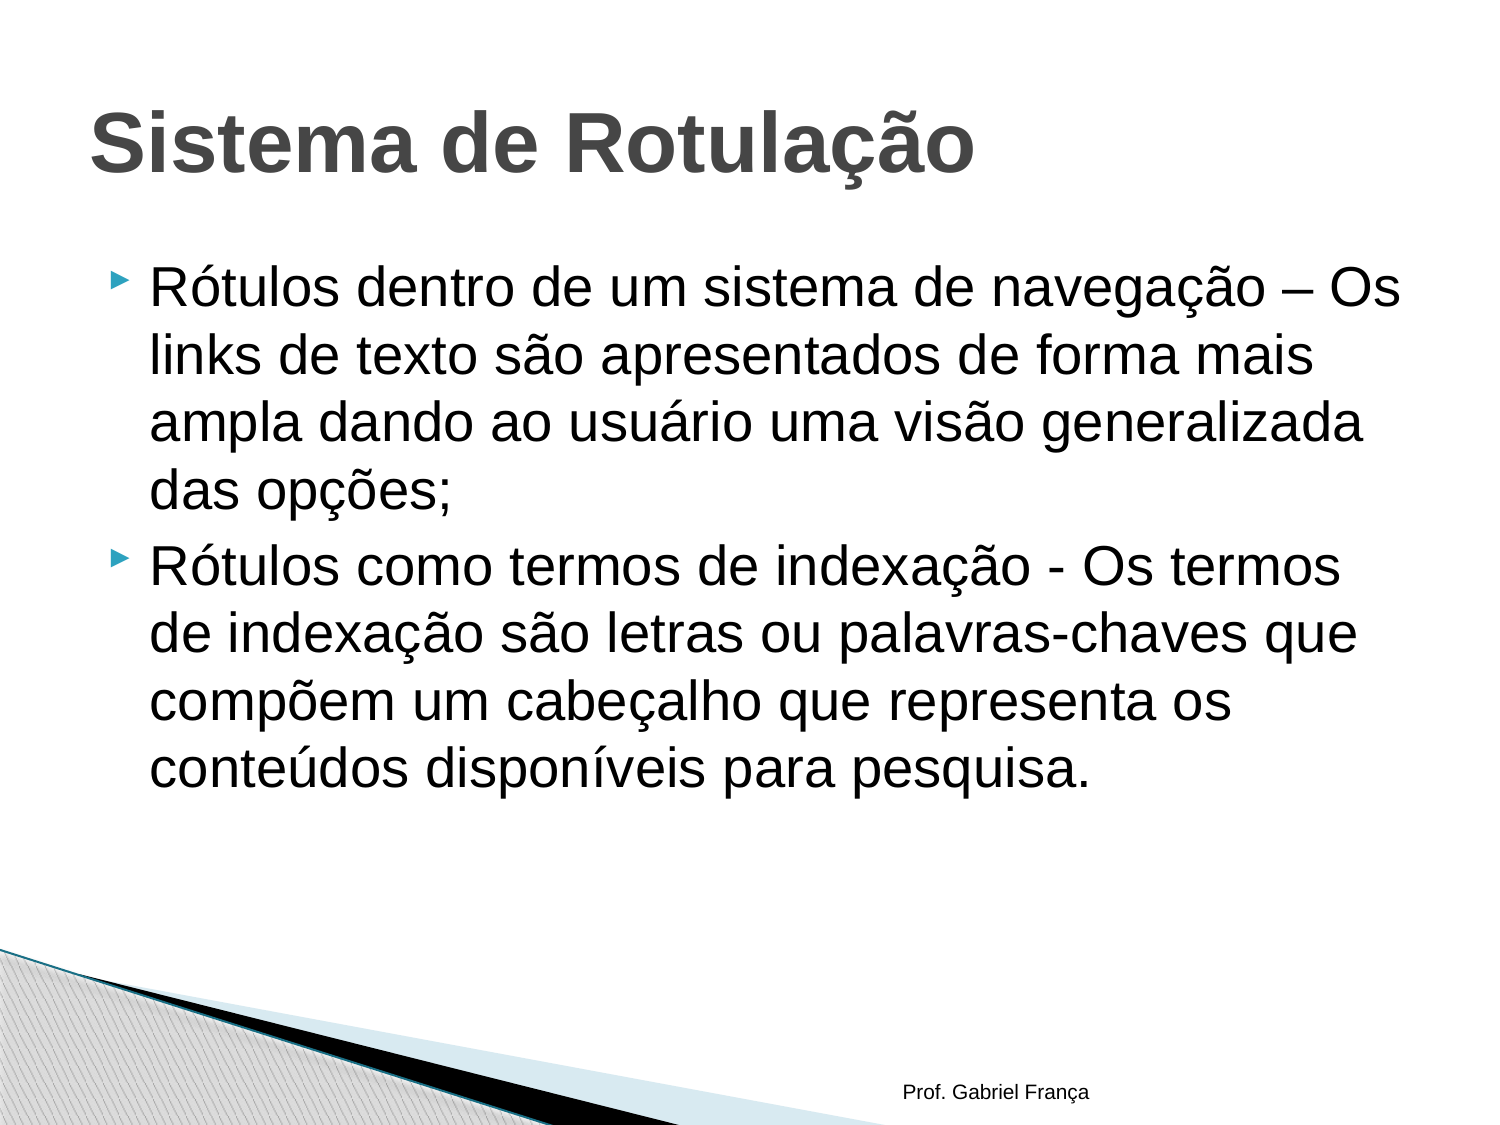

# Sistema de Rotulação
Rótulos dentro de um sistema de navegação – Os links de texto são apresentados de forma mais ampla dando ao usuário uma visão generalizada das opções;
Rótulos como termos de indexação - Os termos de indexação são letras ou palavras-chaves que compõem um cabeçalho que representa os conteúdos disponíveis para pesquisa.
Prof. Gabriel França